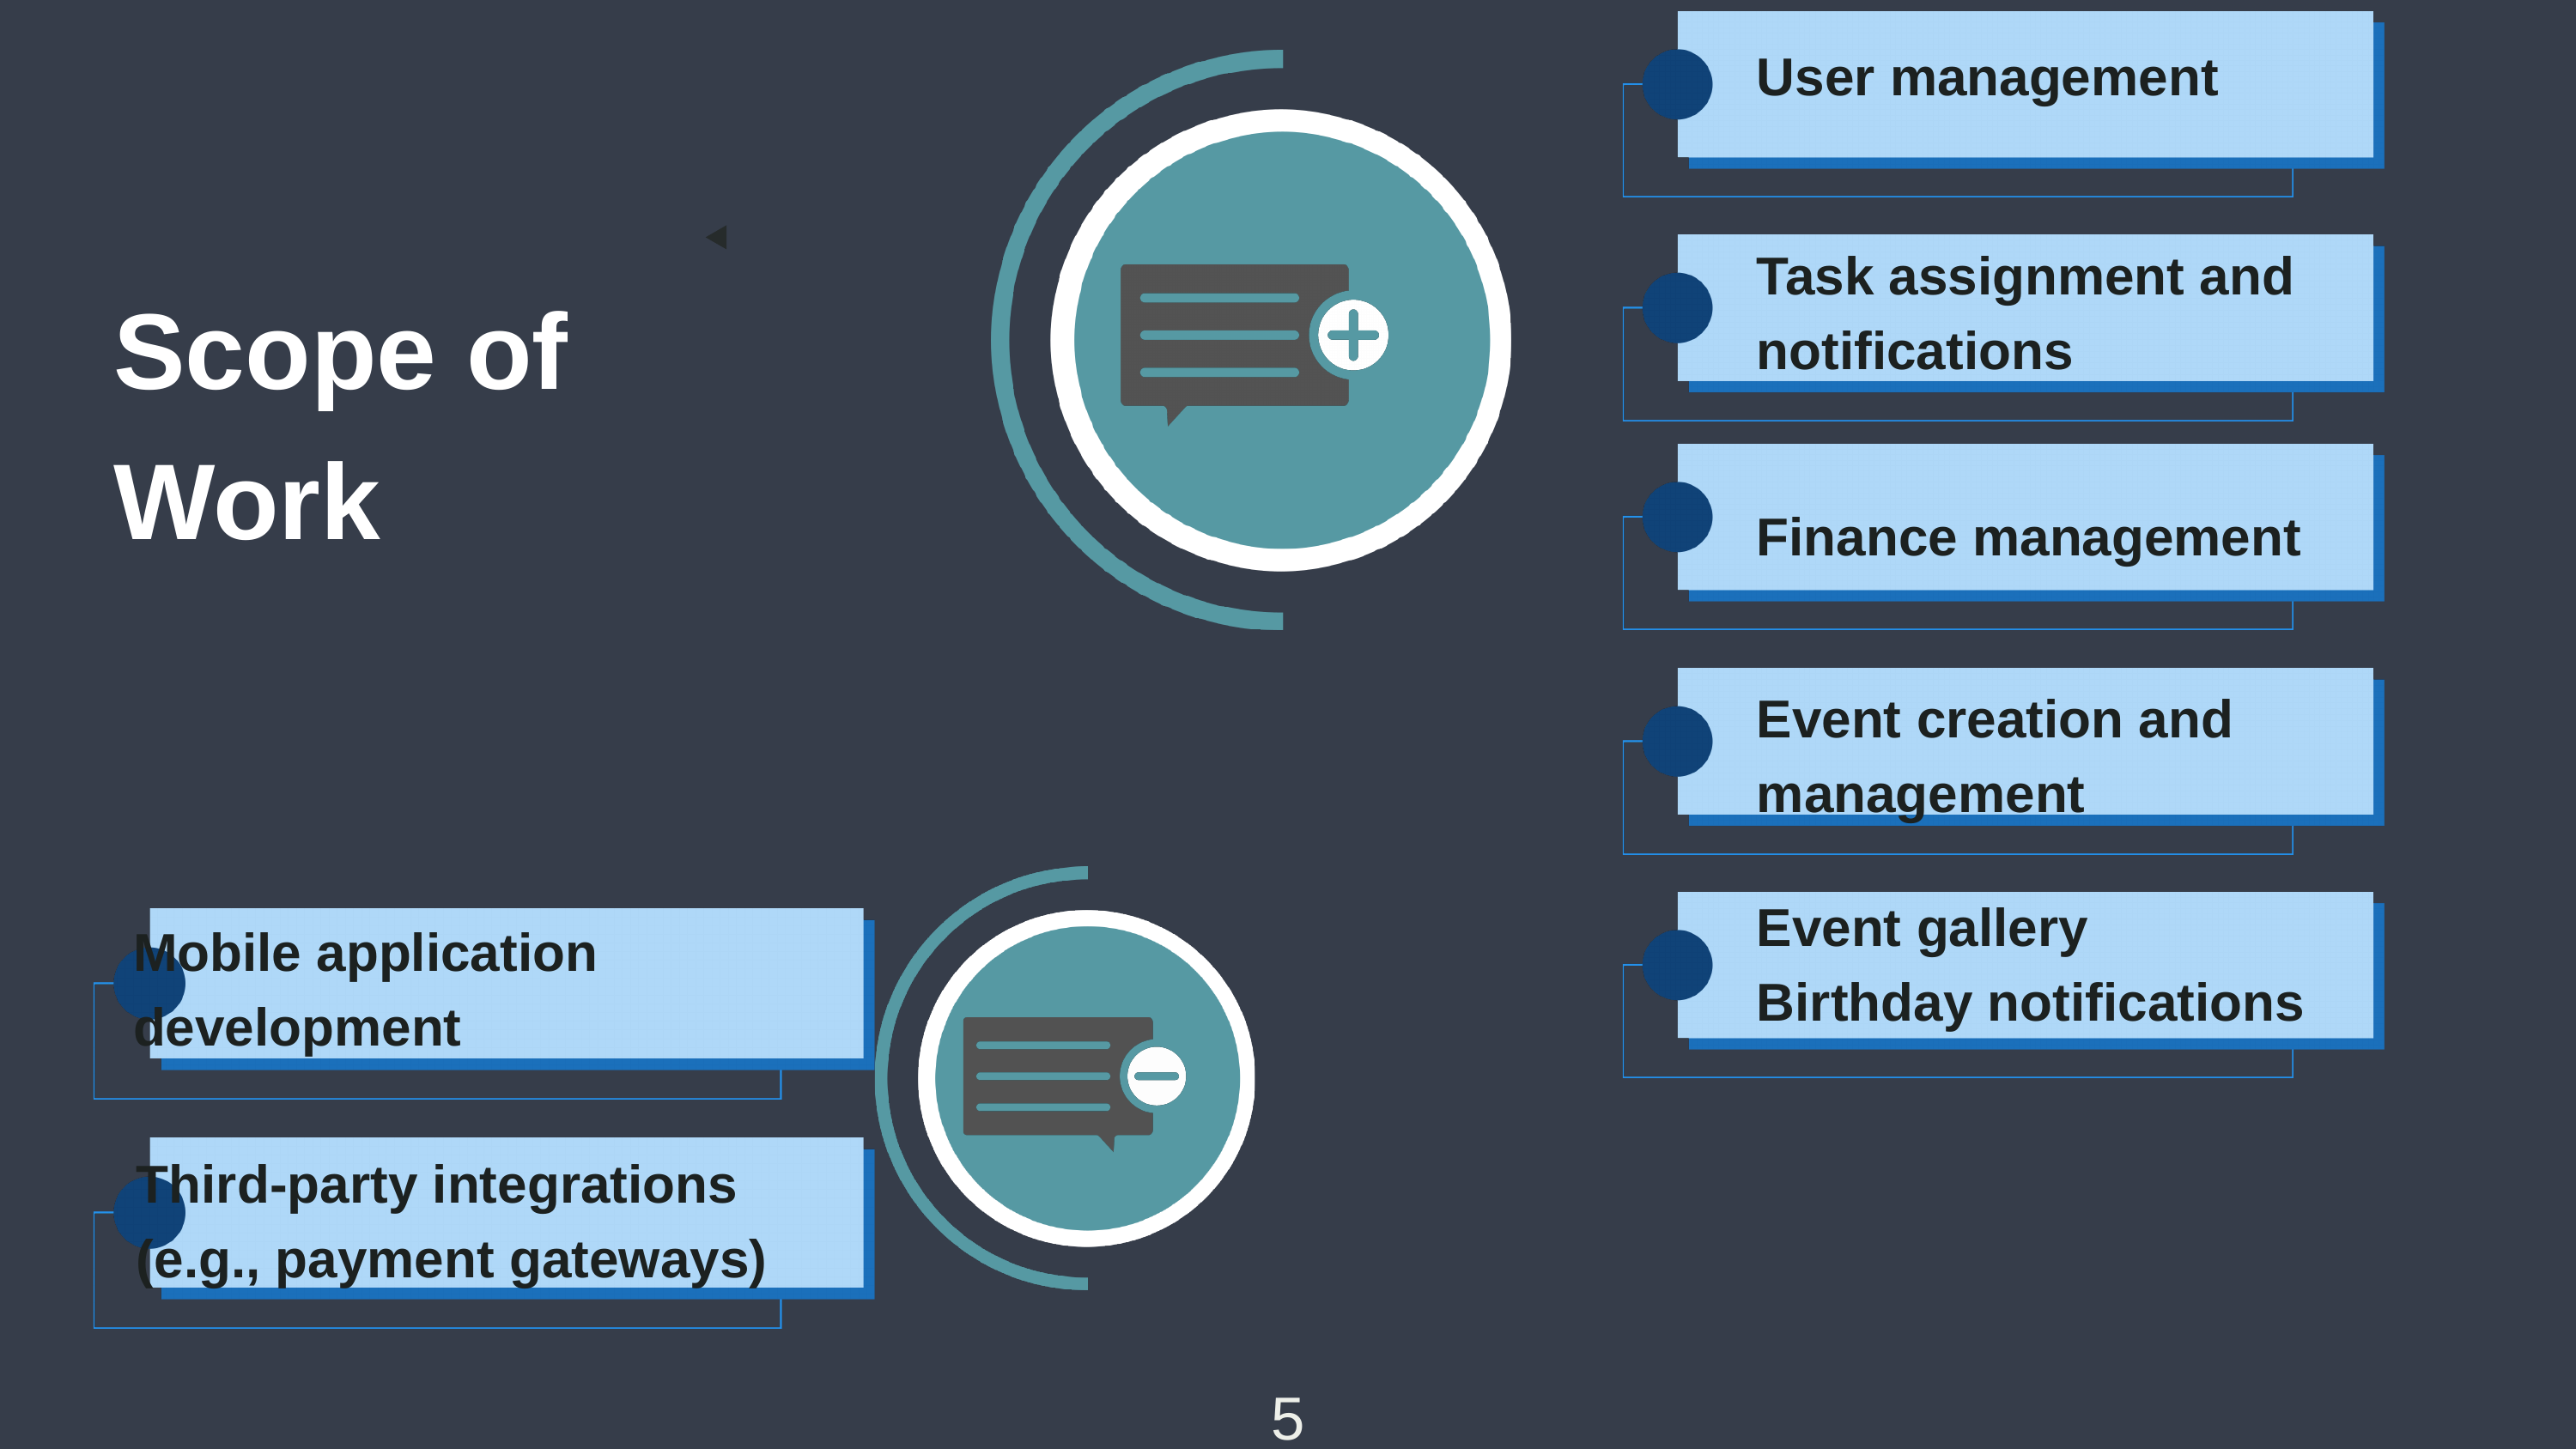

User management

Task assignment and notifications

Scope of Work

Finance management

Event creation and management

Event gallery
Birthday notifications

Mobile application development

Third-party integrations (e.g., payment gateways)
5